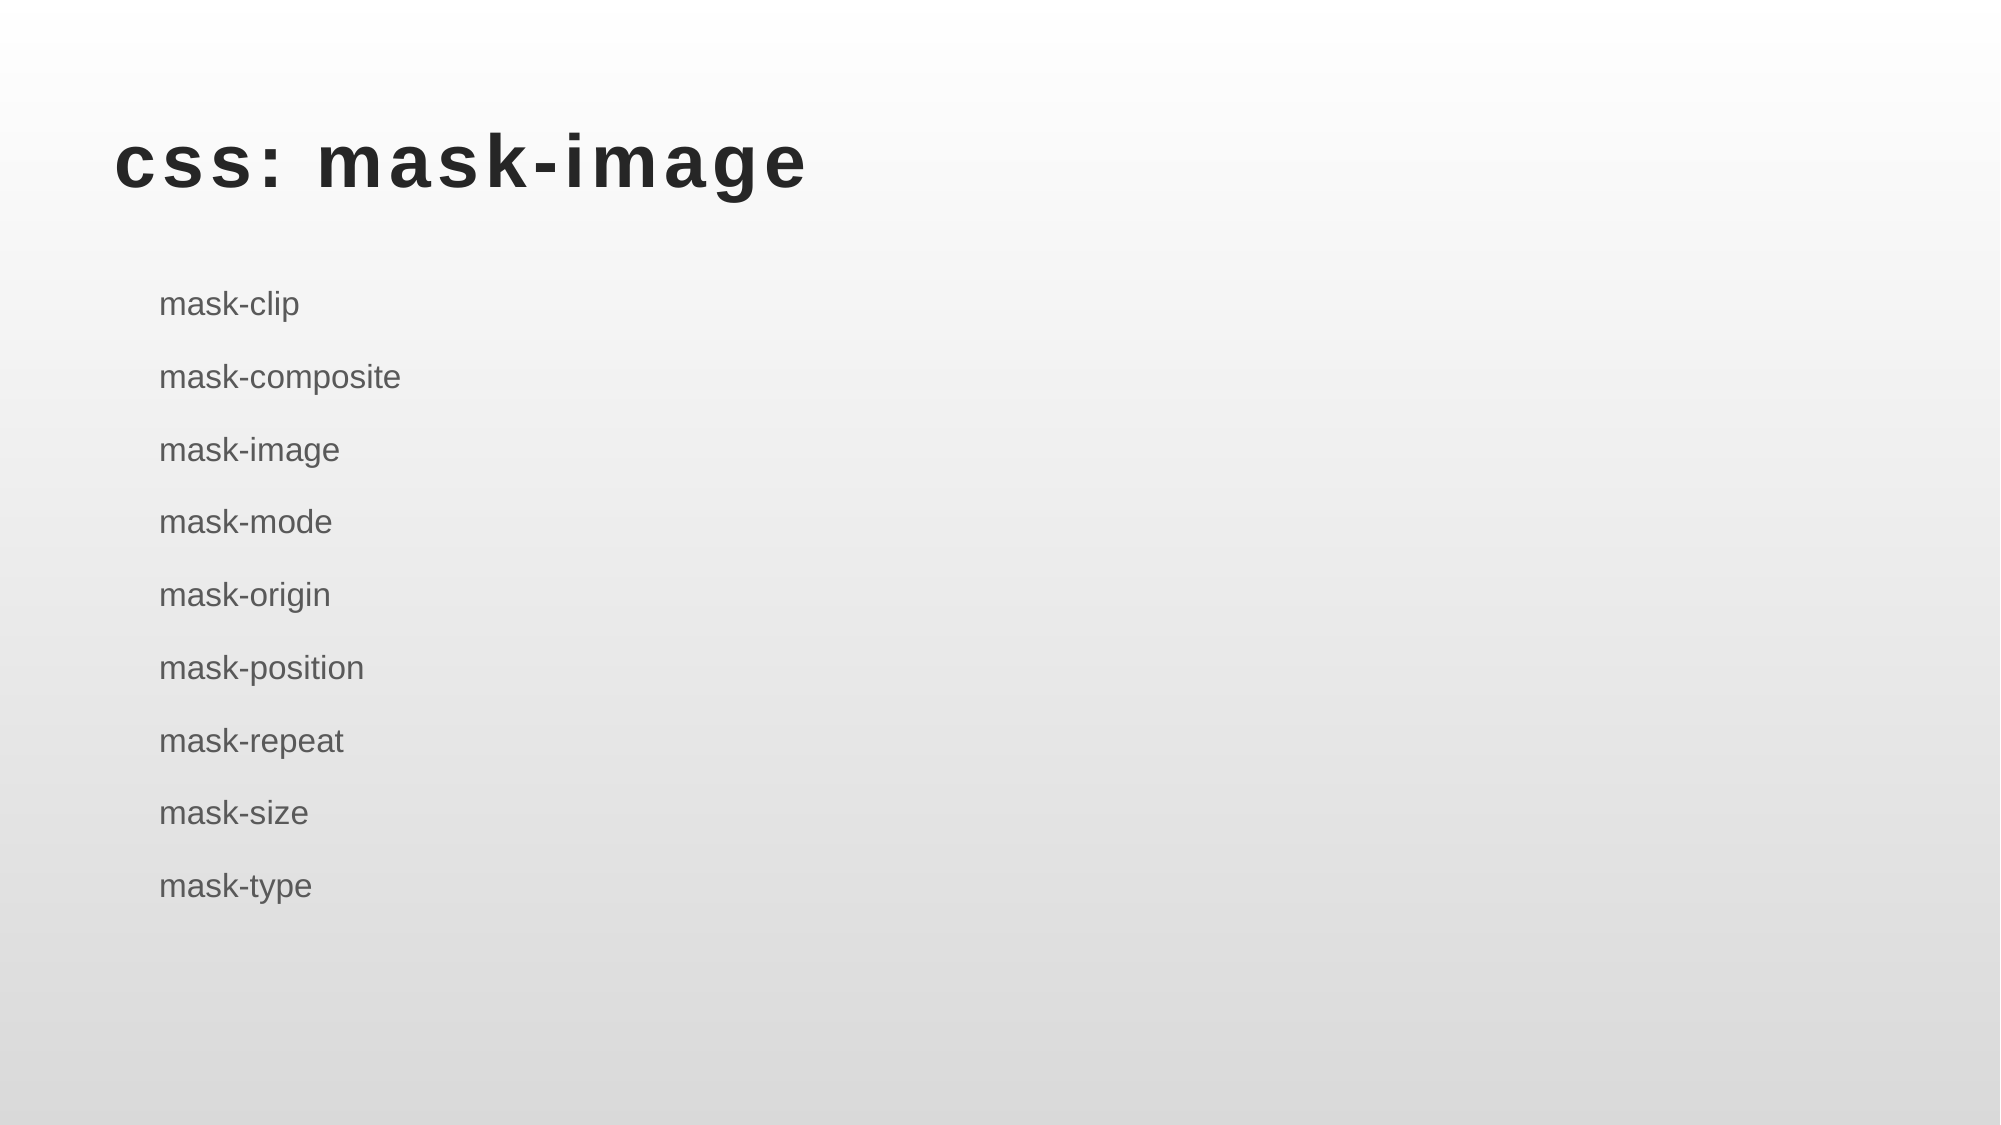

# css: mask-image
mask-clip
mask-composite
mask-image
mask-mode
mask-origin
mask-position
mask-repeat
mask-size
mask-type